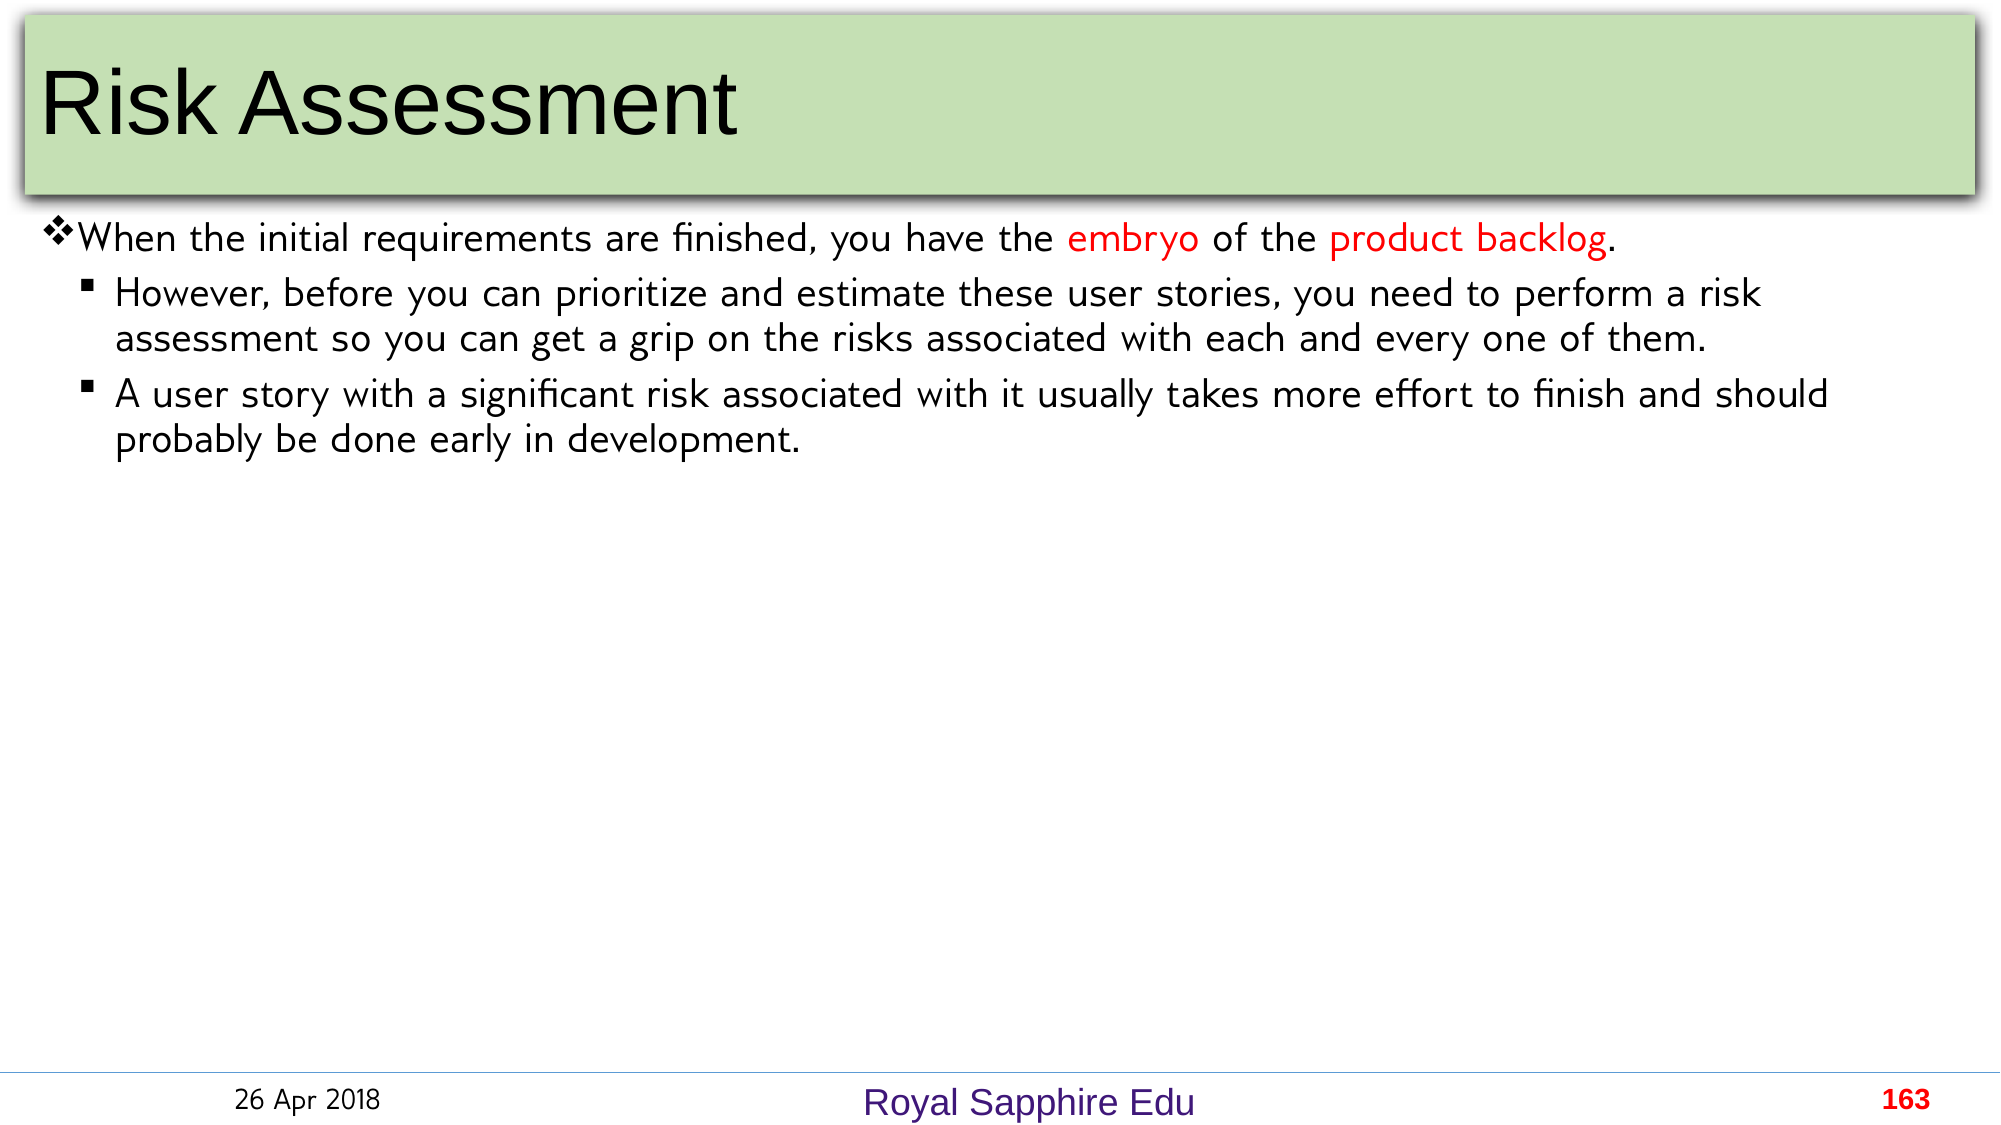

# Risk Assessment
When the initial requirements are finished, you have the embryo of the product backlog.
However, before you can prioritize and estimate these user stories, you need to perform a risk assessment so you can get a grip on the risks associated with each and every one of them.
A user story with a significant risk associated with it usually takes more effort to finish and should probably be done early in development.
26 Apr 2018
163